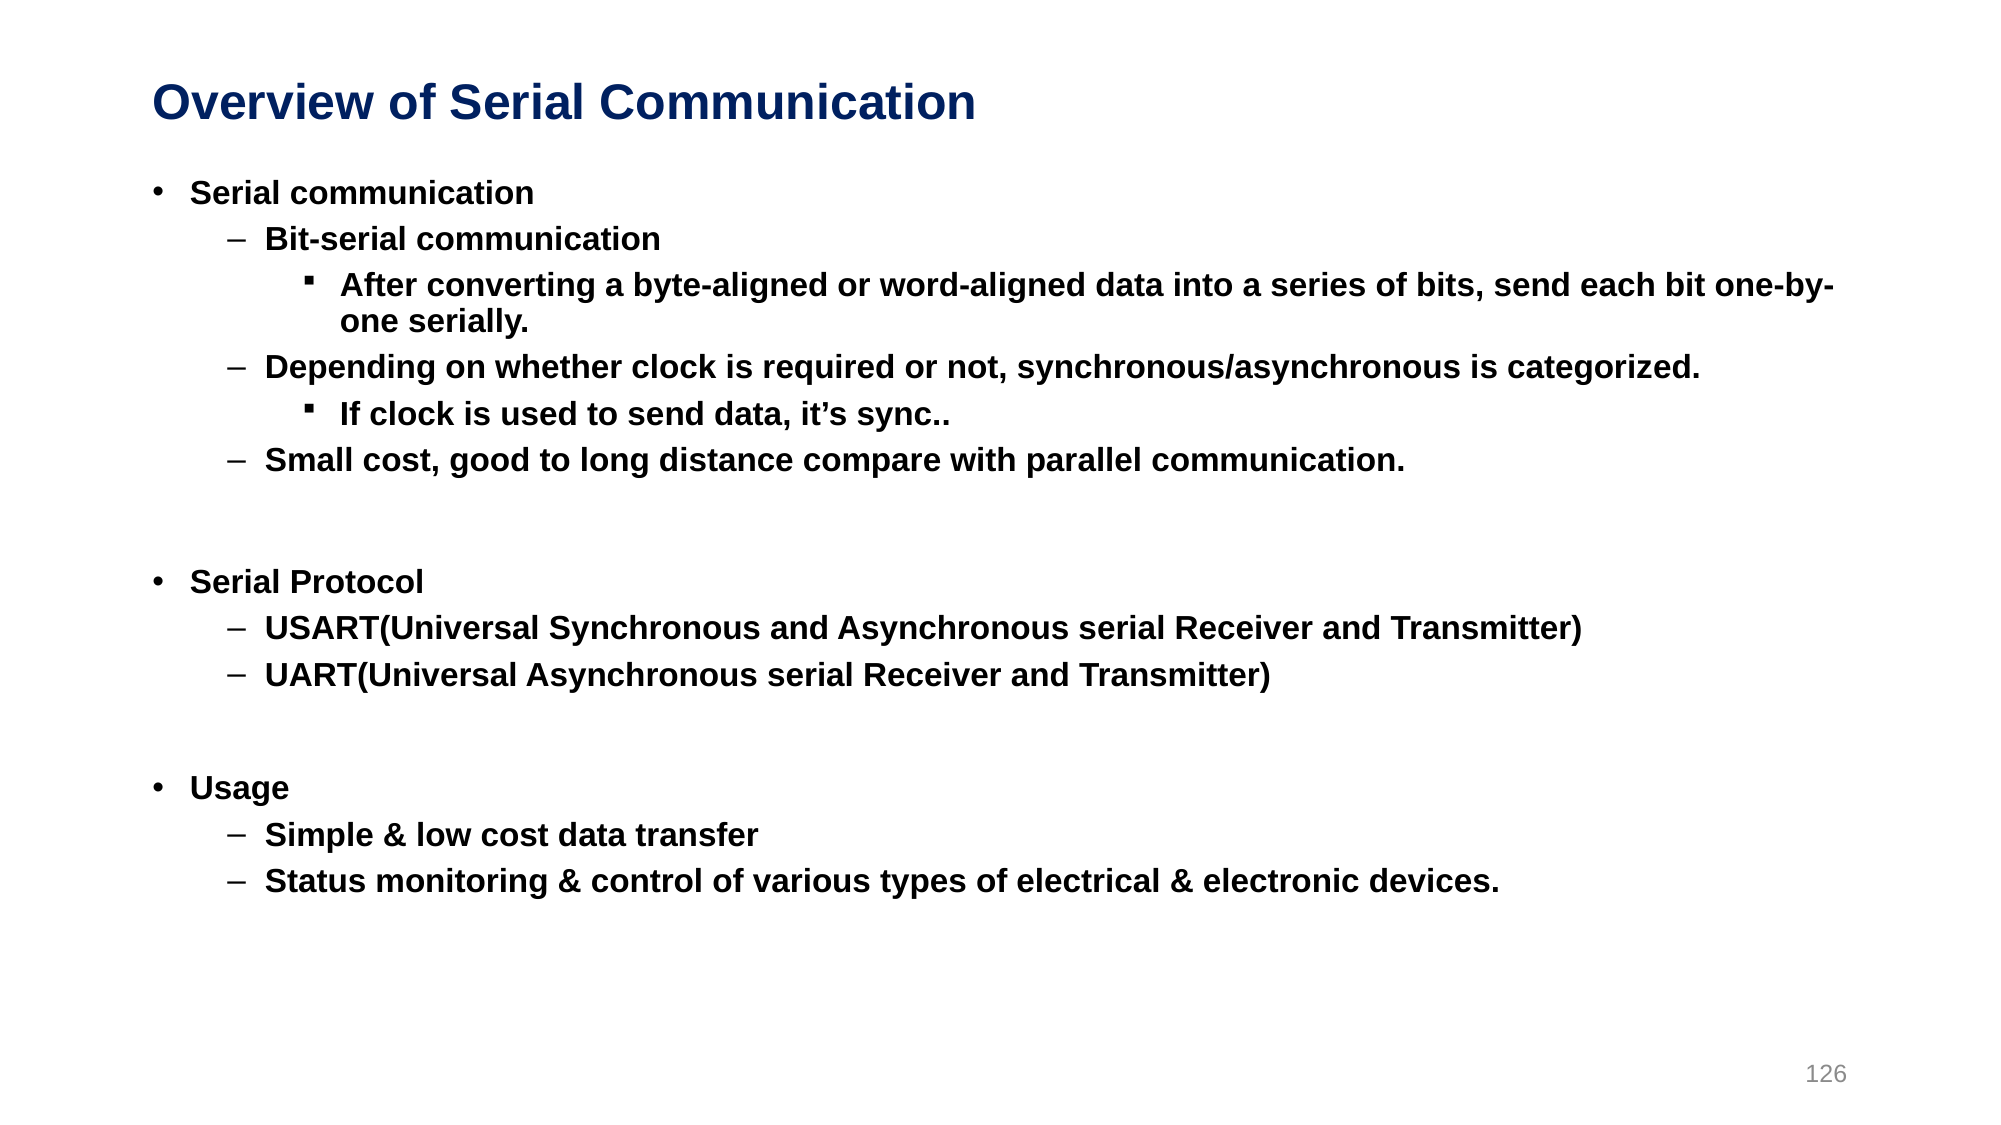

# Overview of Serial Communication
Serial communication
Bit-serial communication
After converting a byte-aligned or word-aligned data into a series of bits, send each bit one-by-one serially.
Depending on whether clock is required or not, synchronous/asynchronous is categorized.
If clock is used to send data, it’s sync..
Small cost, good to long distance compare with parallel communication.

Serial Protocol
USART(Universal Synchronous and Asynchronous serial Receiver and Transmitter)
UART(Universal Asynchronous serial Receiver and Transmitter)

Usage
Simple & low cost data transfer
Status monitoring & control of various types of electrical & electronic devices.

126